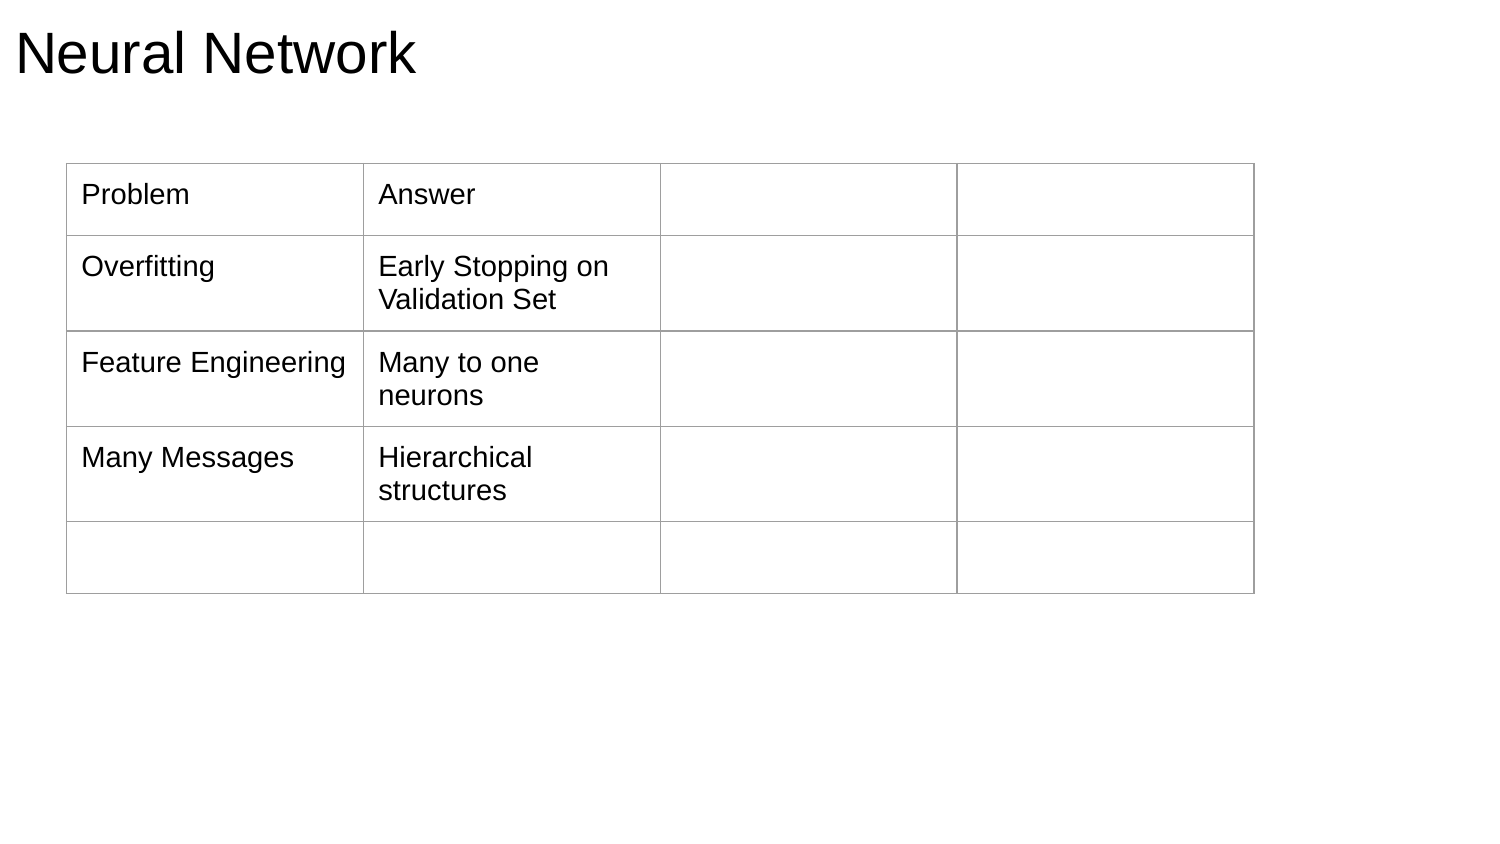

# Neural Network
| Problem | Answer |  |  |
| --- | --- | --- | --- |
| Overfitting | Early Stopping on Validation Set |  |  |
| Feature Engineering | Many to one neurons |  |  |
| Many Messages | Hierarchical structures |  |  |
|  |  |  |  |